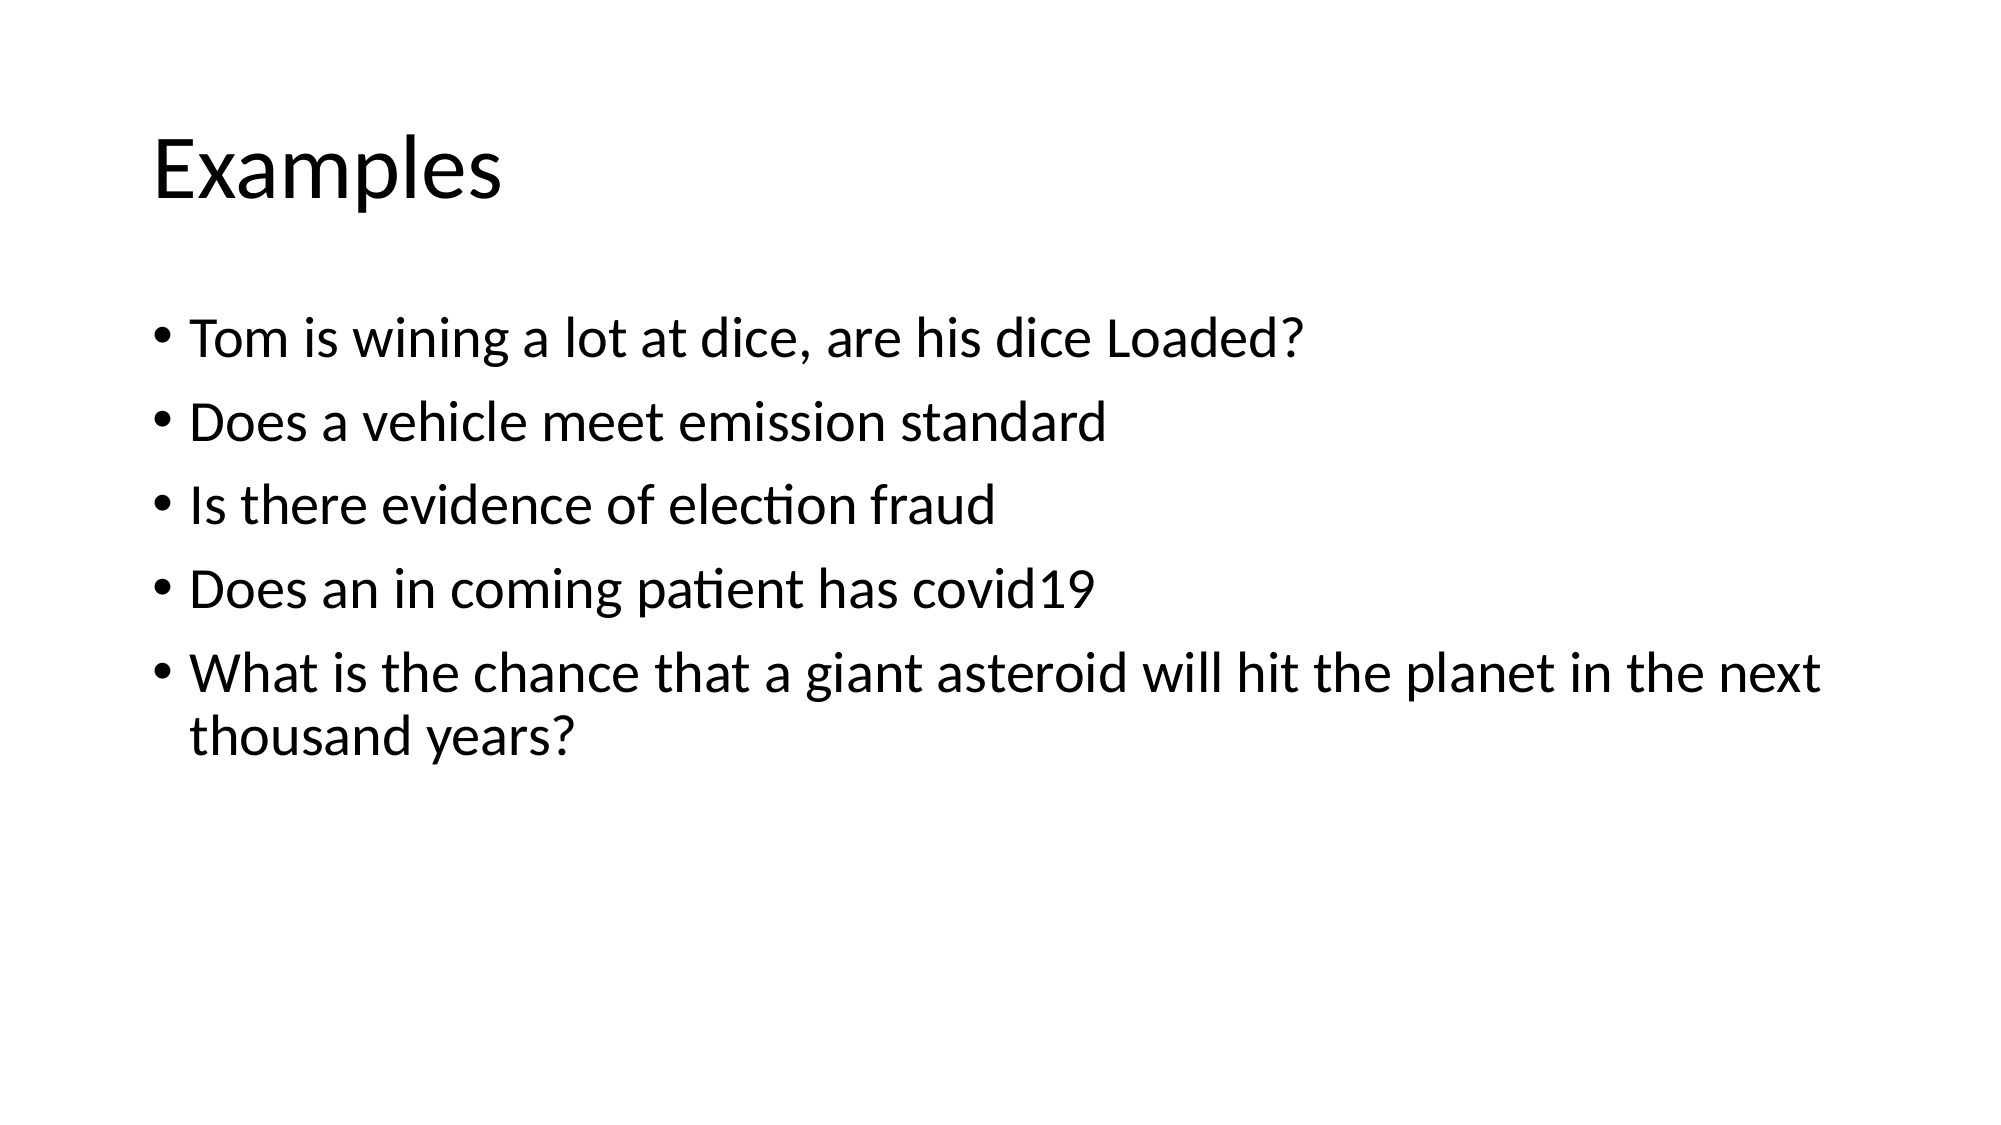

# Examples
Tom is wining a lot at dice, are his dice Loaded?
Does a vehicle meet emission standard
Is there evidence of election fraud
Does an in coming patient has covid19
What is the chance that a giant asteroid will hit the planet in the next thousand years?